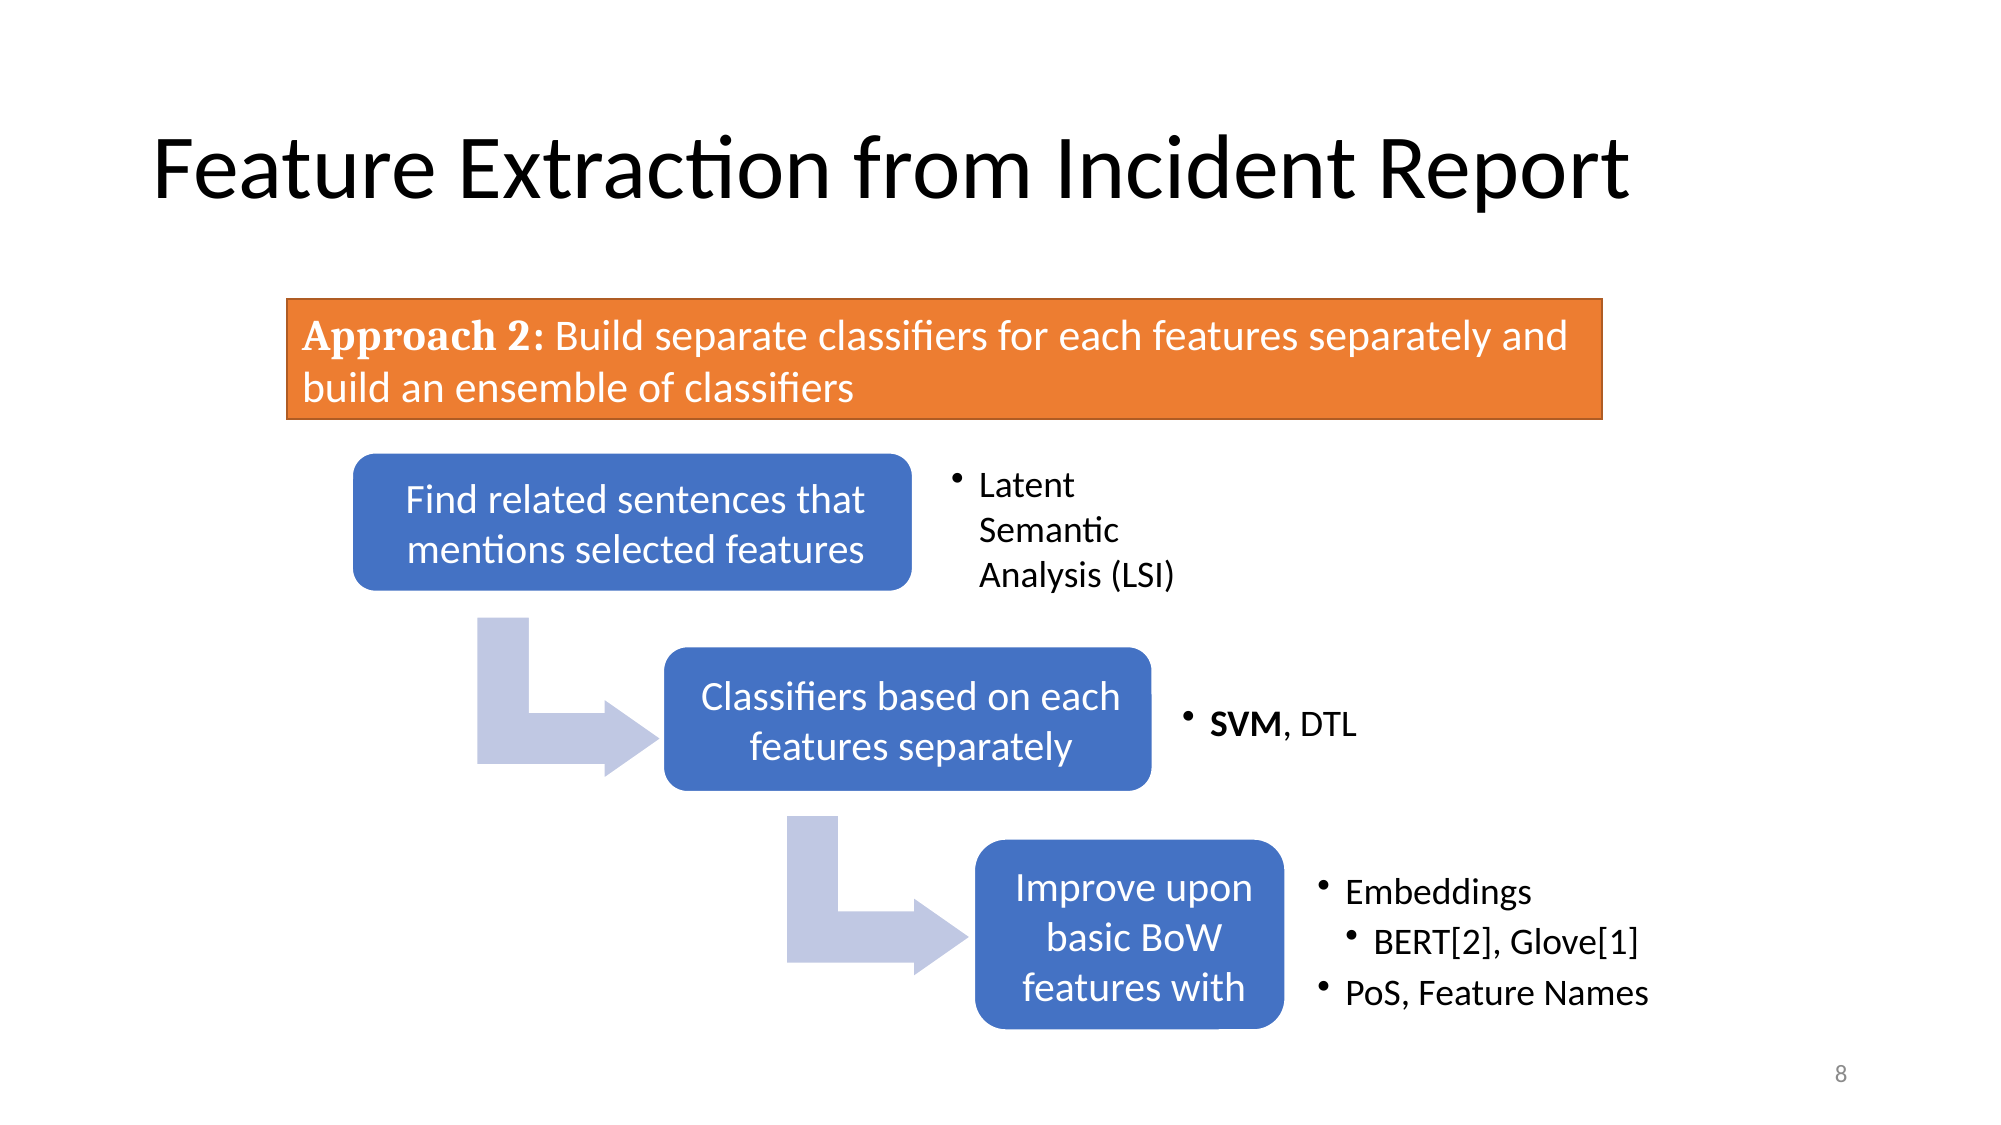

# Feature Extraction from Incident Report
Approach 2: Build separate classifiers for each features separately and build an ensemble of classifiers
Find related sentences that mentions selected features
Latent Semantic Analysis (LSI)
Classifiers based on each features separately
SVM, DTL
Improve upon basic BoW features with
Embeddings
BERT[2], Glove[1]
PoS, Feature Names
8